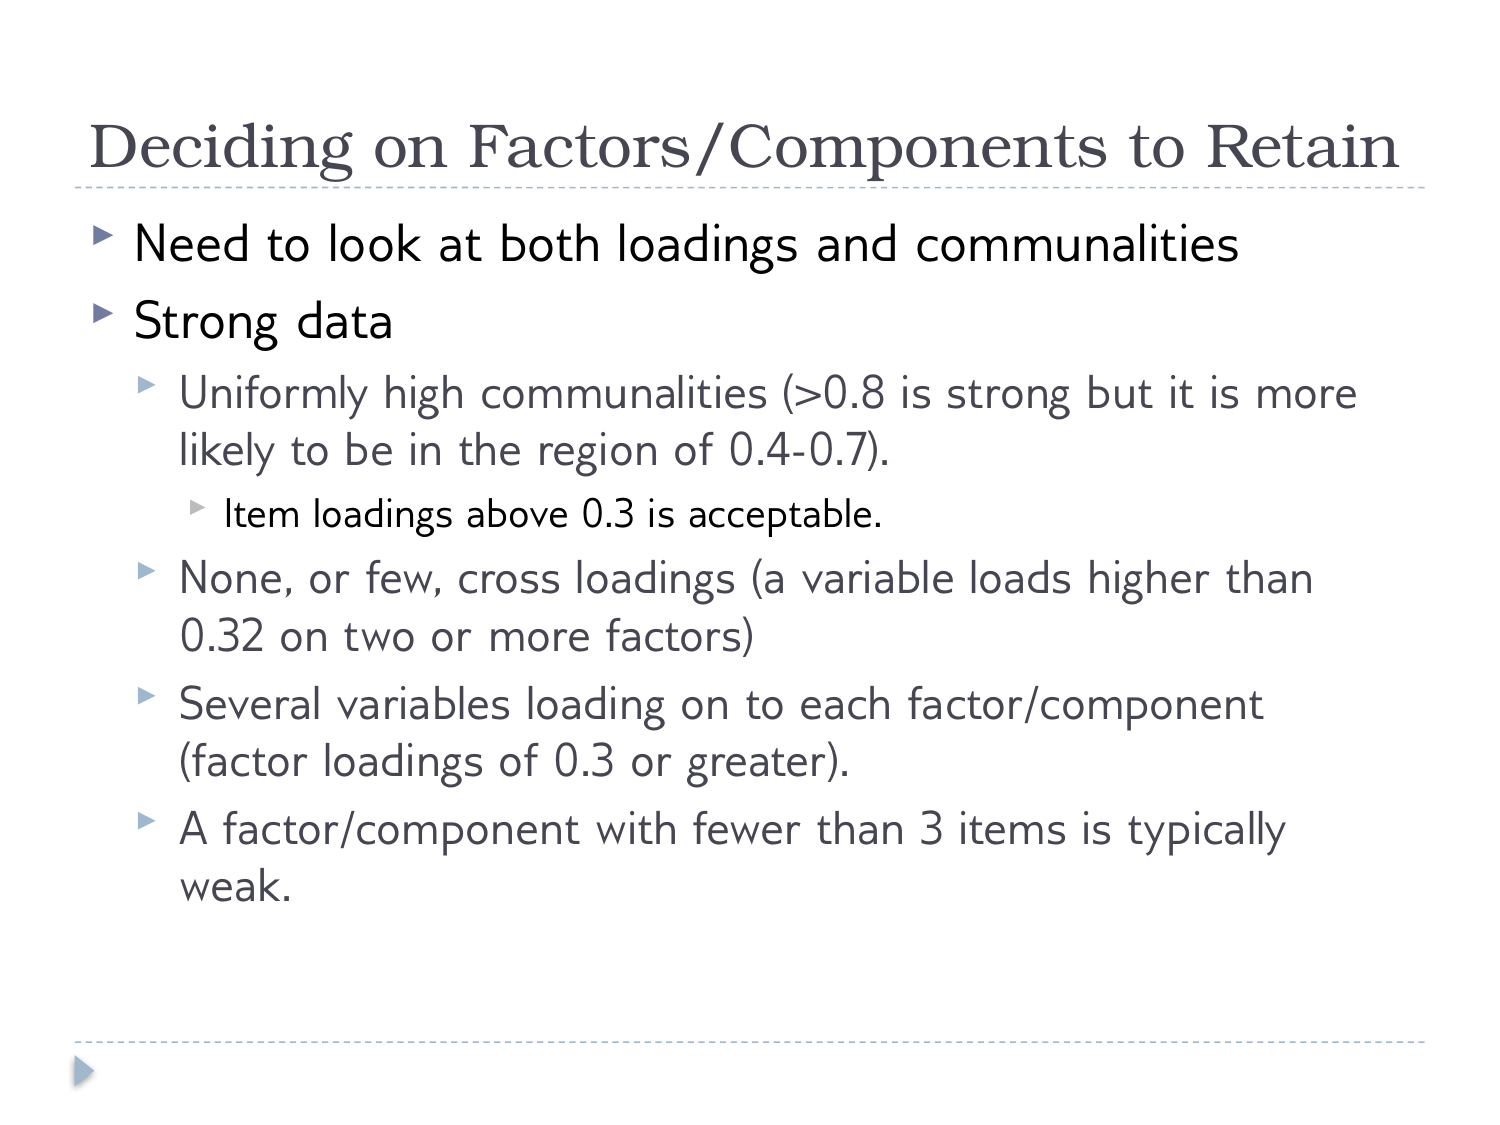

# Deciding on Factors/Components to Retain
Need to look at both loadings and communalities
Strong data
Uniformly high communalities (>0.8 is strong but it is more likely to be in the region of 0.4-0.7).
Item loadings above 0.3 is acceptable.
None, or few, cross loadings (a variable loads higher than 0.32 on two or more factors)
Several variables loading on to each factor/component (factor loadings of 0.3 or greater).
A factor/component with fewer than 3 items is typically weak.